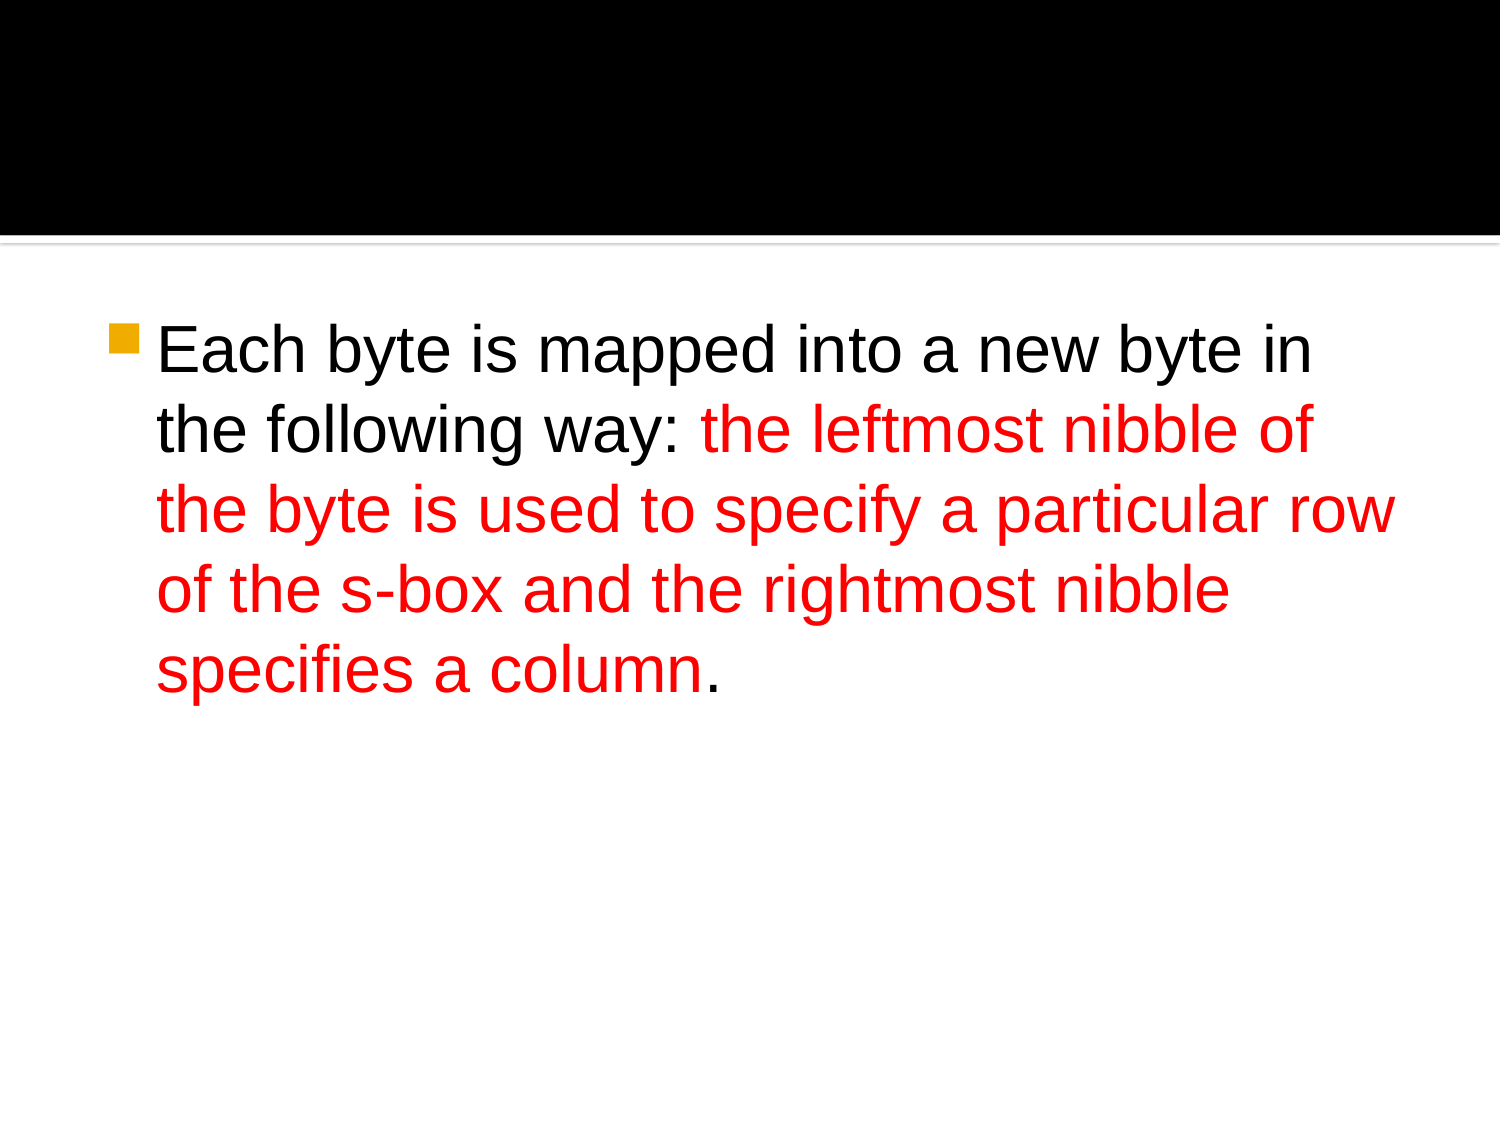

#
Each byte is mapped into a new byte in the following way: the leftmost nibble of the byte is used to specify a particular row of the s-box and the rightmost nibble specifies a column.